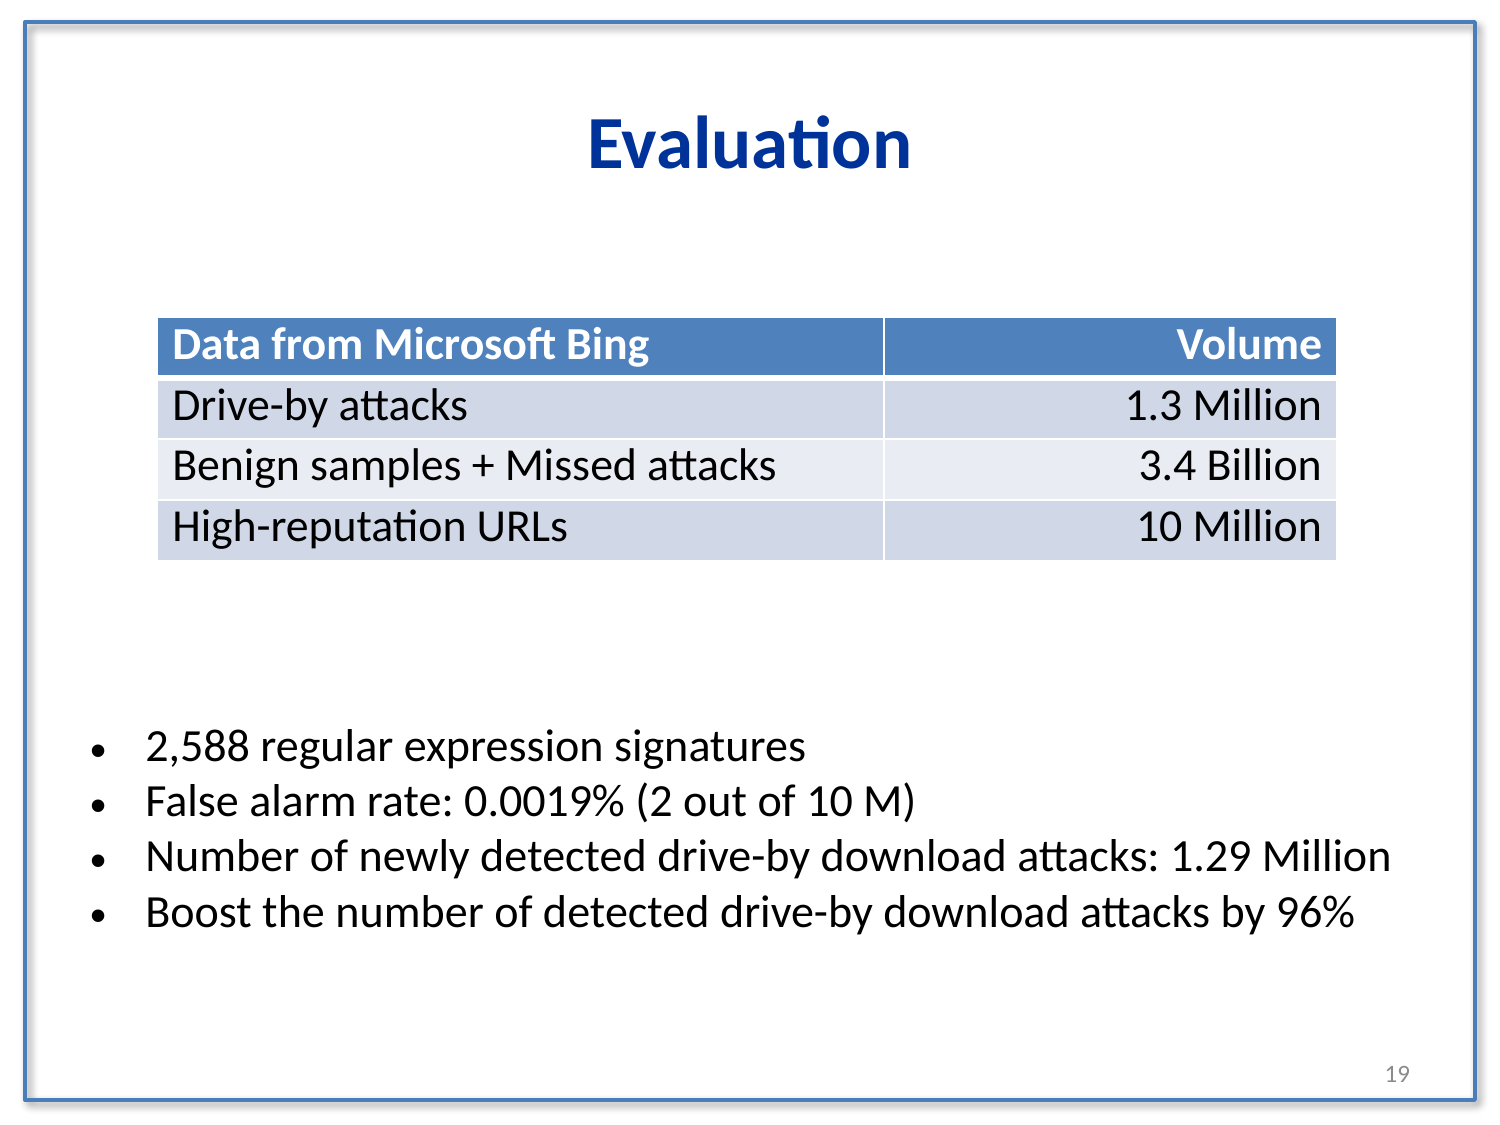

# Evaluation
| Data from Microsoft Bing | Volume |
| --- | --- |
| Drive-by attacks | 1.3 Million |
| Benign samples + Missed attacks | 3.4 Billion |
| High-reputation URLs | 10 Million |
2,588 regular expression signatures
False alarm rate: 0.0019% (2 out of 10 M)
Number of newly detected drive-by download attacks: 1.29 Million
Boost the number of detected drive-by download attacks by 96%
19